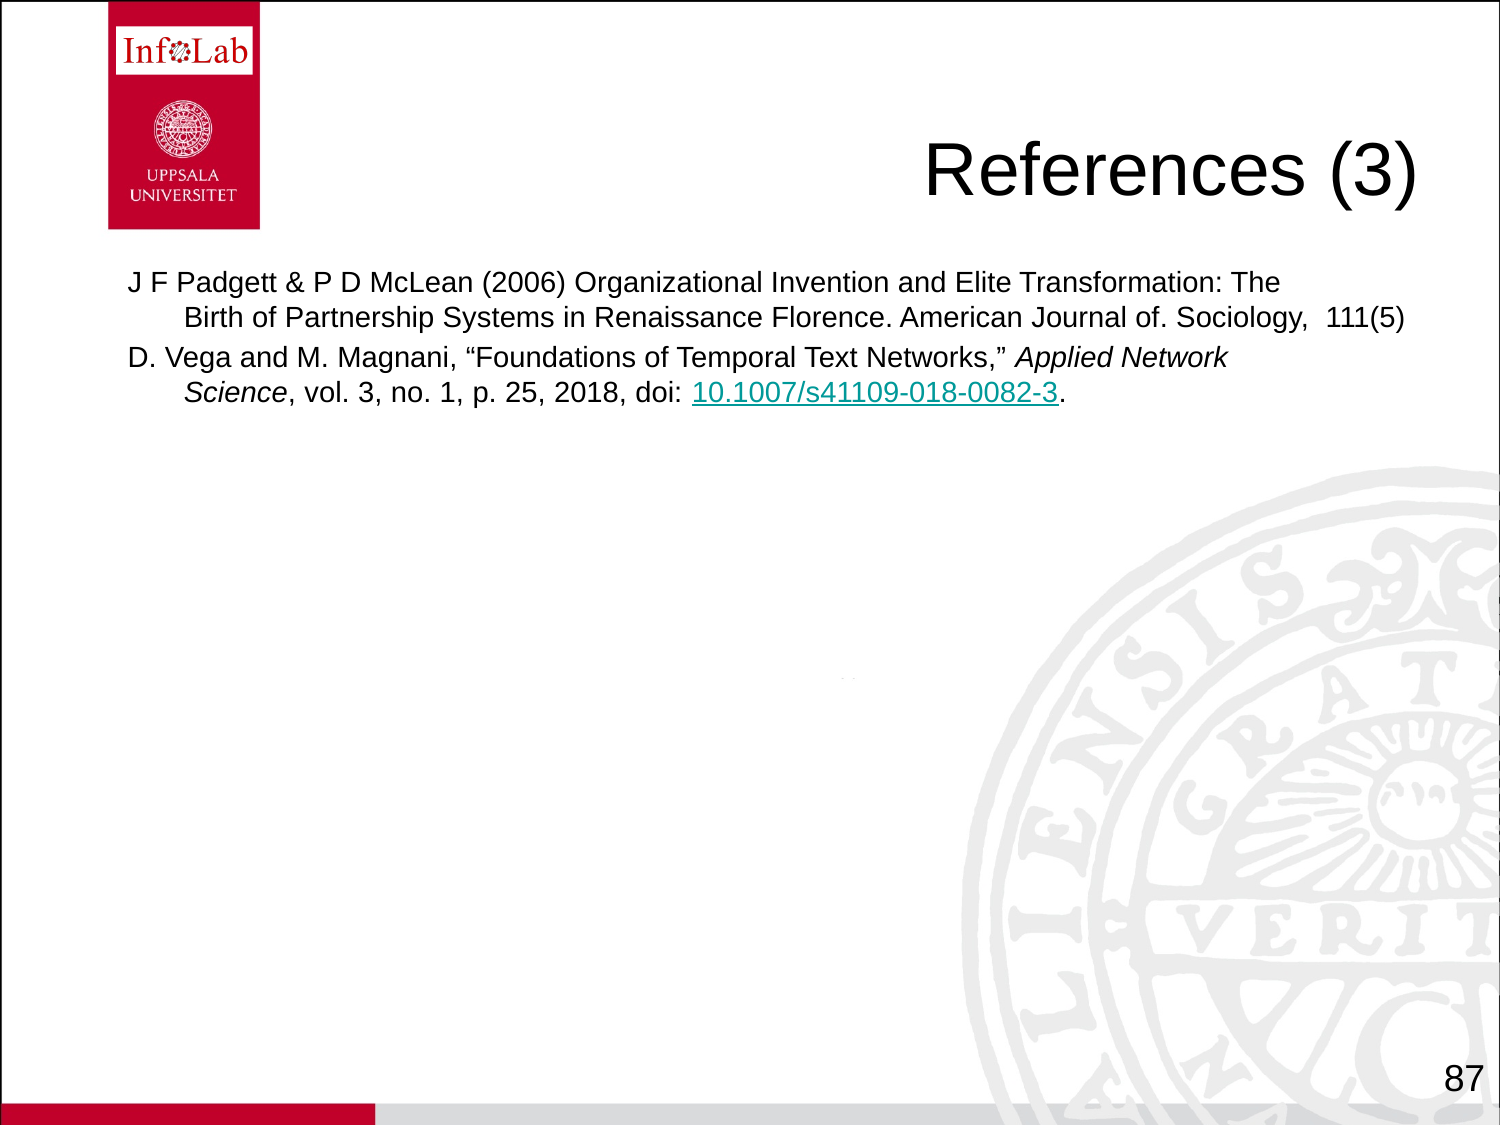

# References (3)
J F Padgett & P D McLean (2006) Organizational Invention and Elite Transformation: The Birth of Partnership Systems in Renaissance Florence. American Journal of. Sociology,  111(5)
D. Vega and M. Magnani, “Foundations of Temporal Text Networks,” Applied Network Science, vol. 3, no. 1, p. 25, 2018, doi: 10.1007/s41109-018-0082-3.